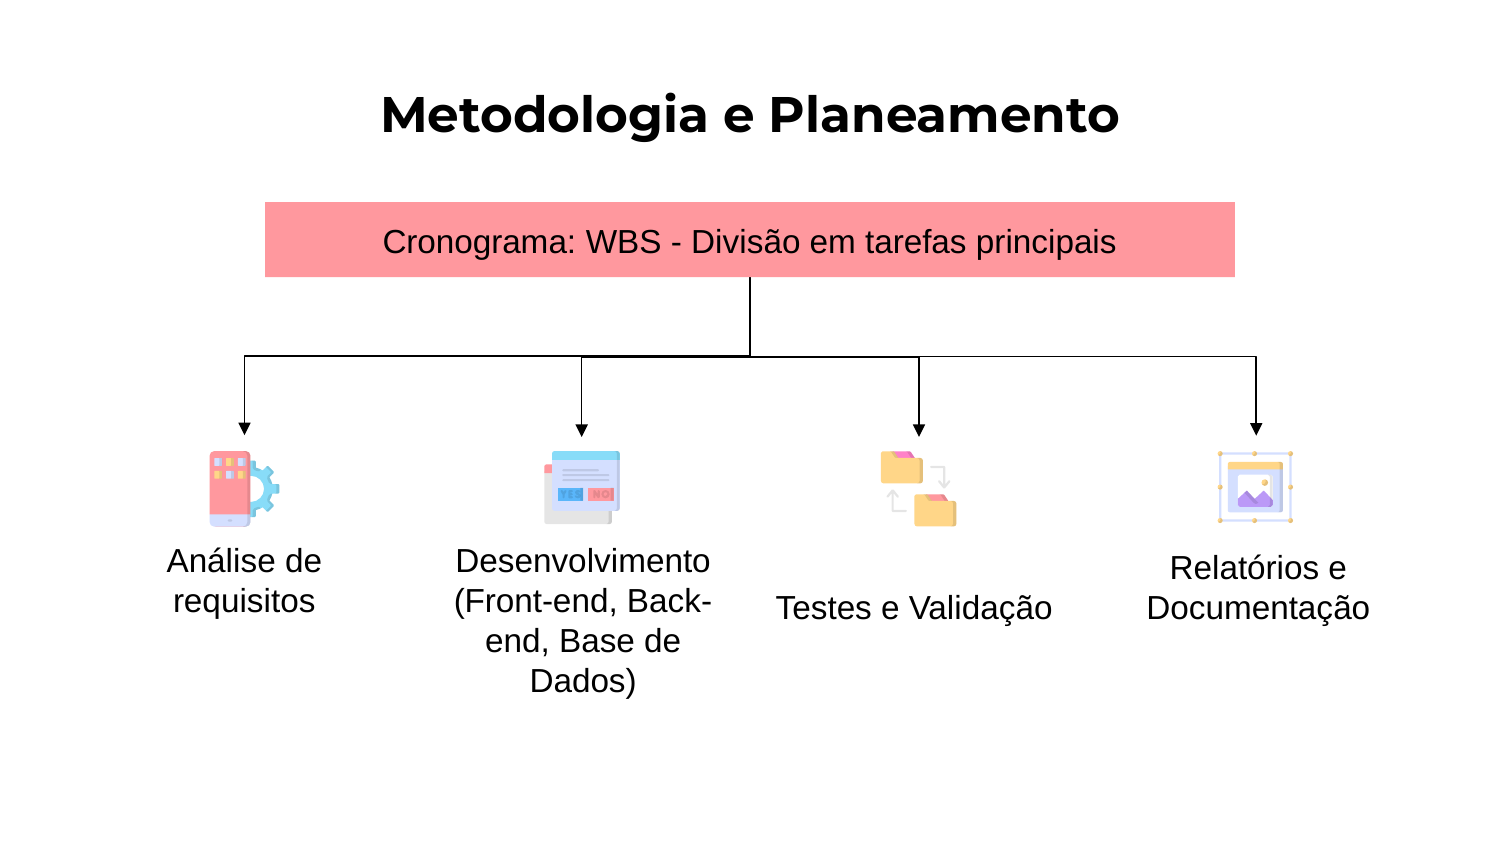

# Metodologia e Planeamento
Cronograma: WBS - Divisão em tarefas principais

Análise de requisitos
Testes e Validação
Relatórios e Documentação
Desenvolvimento (Front-end, Back-end, Base de Dados)